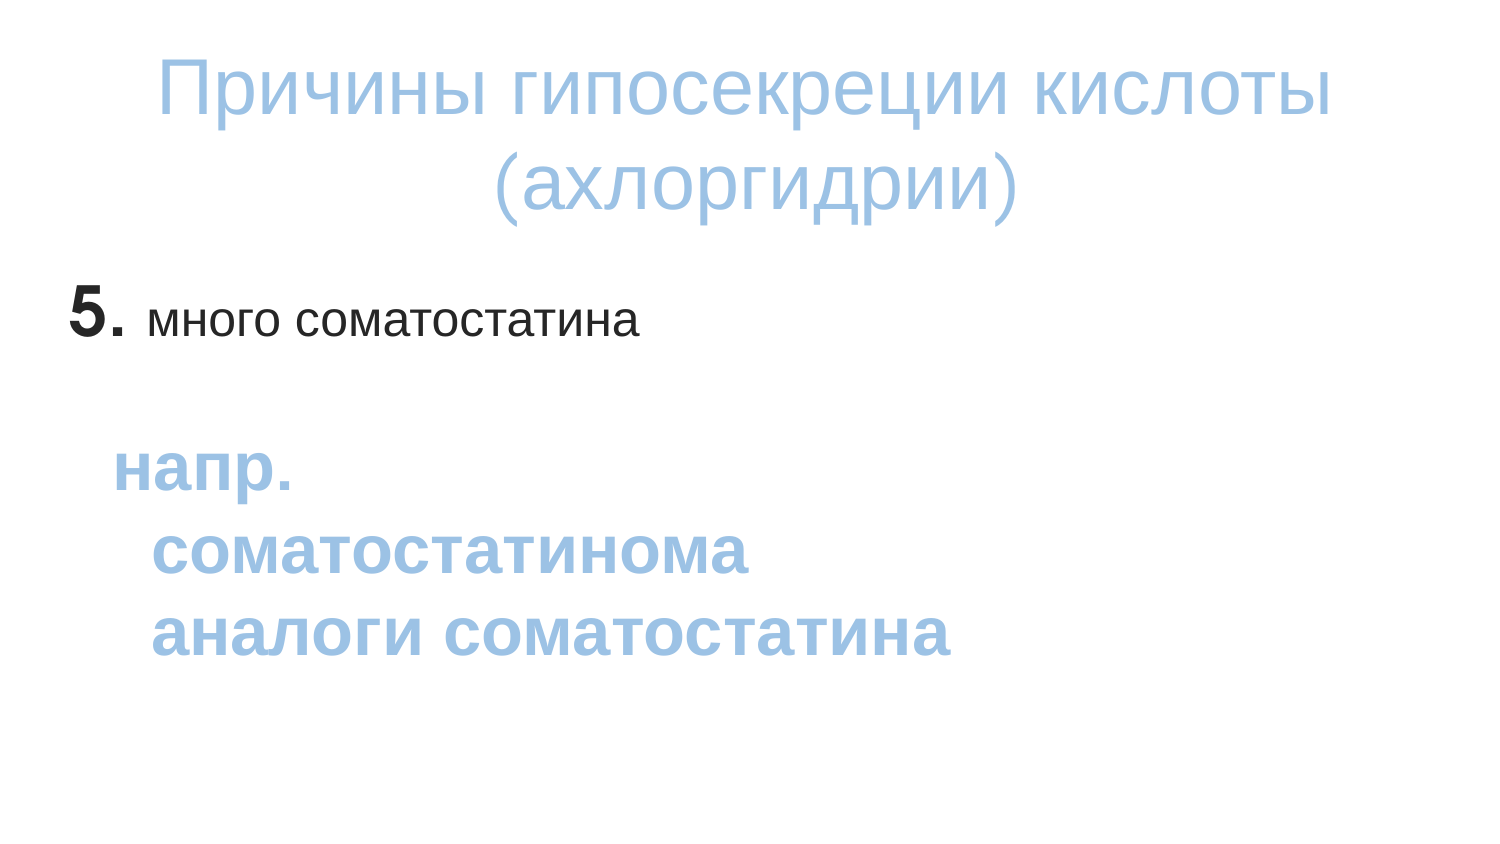

Причины гипосекреции кислоты
(ахлоргидрии)
5. много соматостатина
напр.
  соматостатинома
  аналоги соматостатина